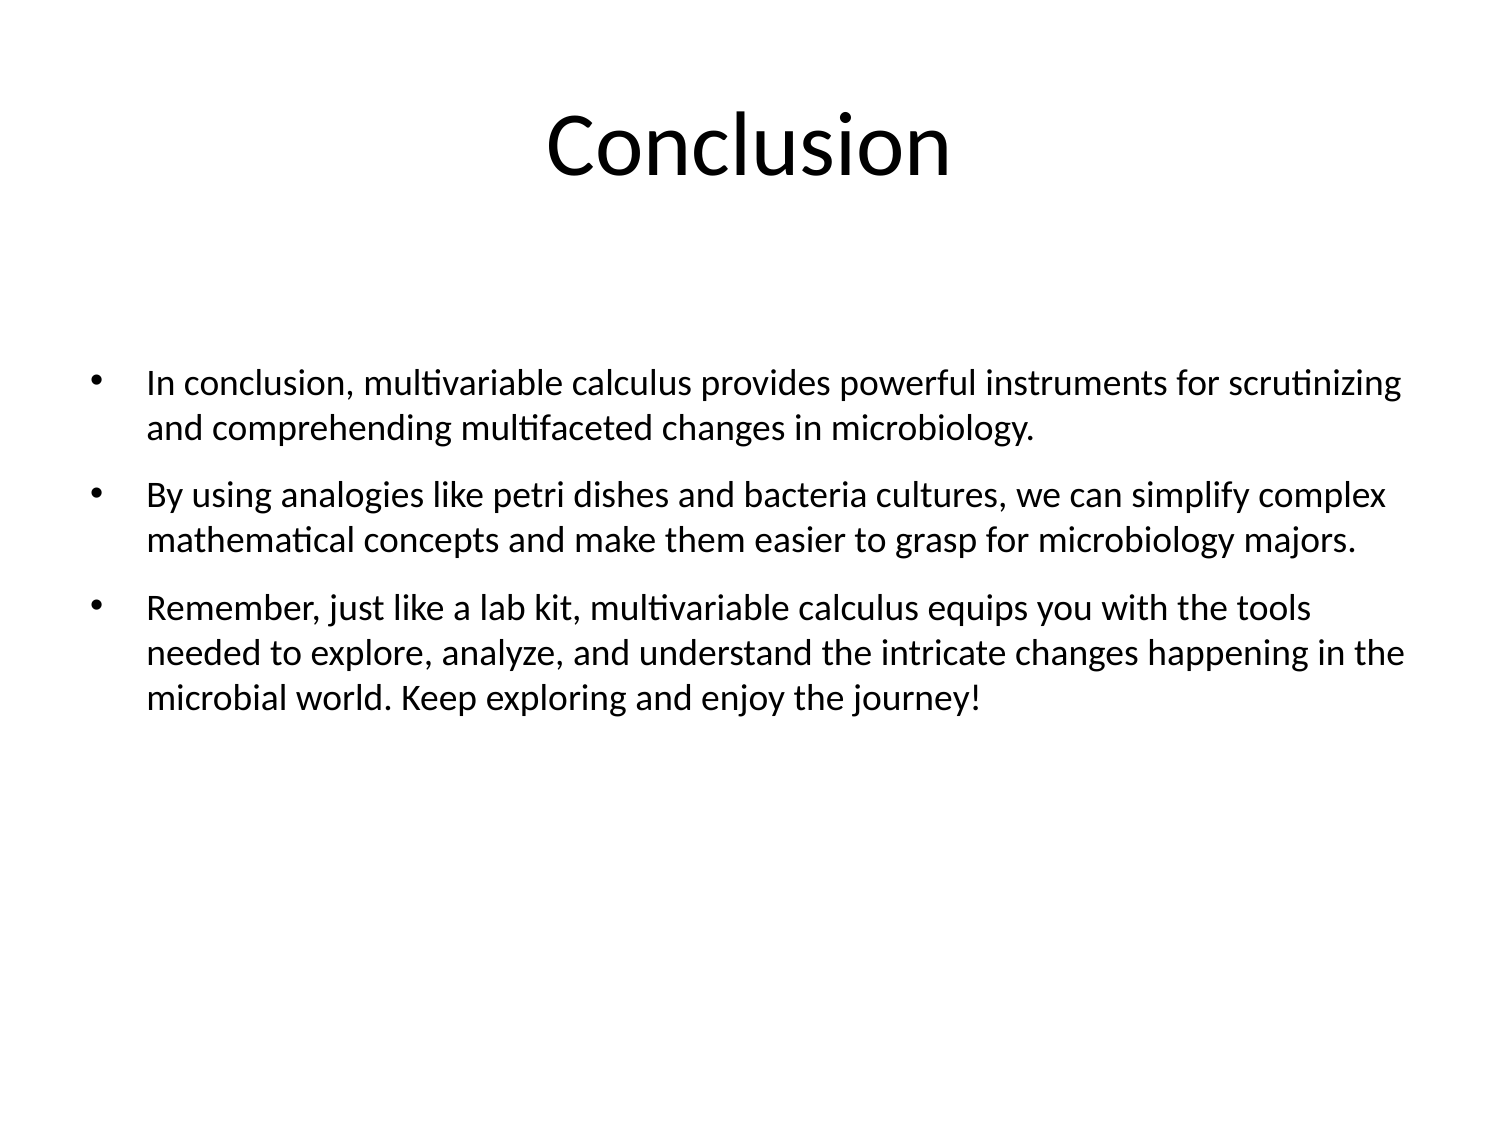

# Conclusion

In conclusion, multivariable calculus provides powerful instruments for scrutinizing and comprehending multifaceted changes in microbiology.
By using analogies like petri dishes and bacteria cultures, we can simplify complex mathematical concepts and make them easier to grasp for microbiology majors.
Remember, just like a lab kit, multivariable calculus equips you with the tools needed to explore, analyze, and understand the intricate changes happening in the microbial world. Keep exploring and enjoy the journey!